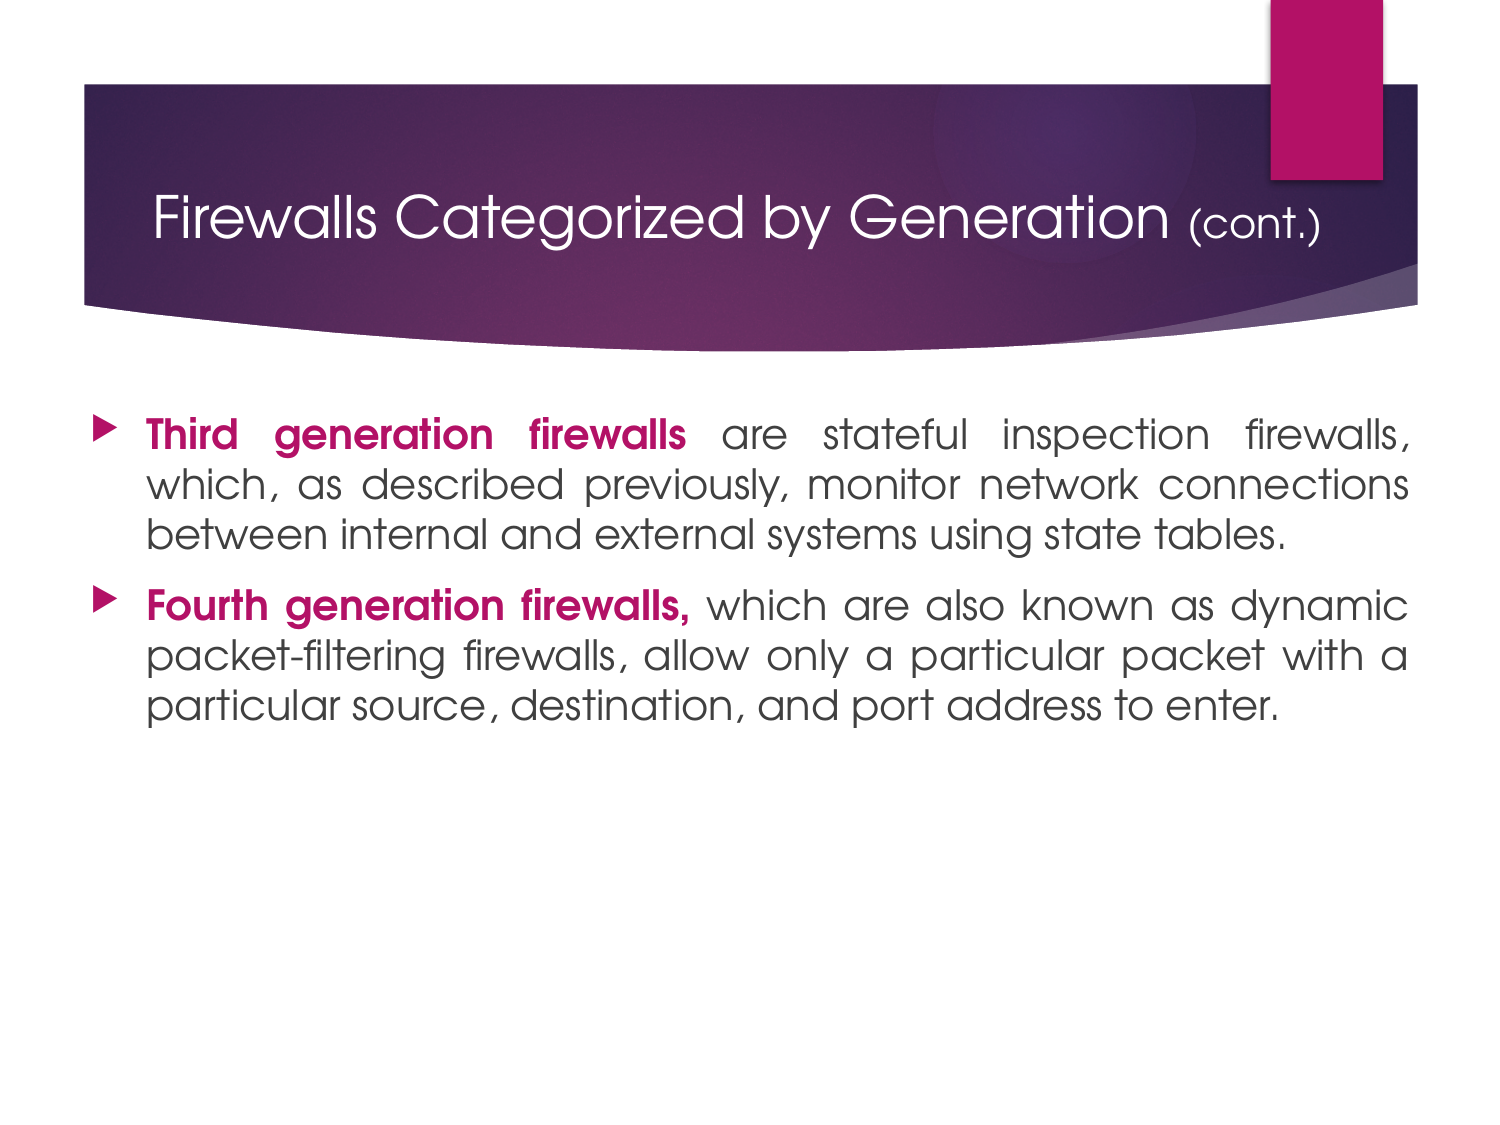

# Firewalls Categorized by Generation (cont.)
Third generation firewalls are stateful inspection firewalls, which, as described previously, monitor network connections between internal and external systems using state tables.
Fourth generation firewalls, which are also known as dynamic packet-filtering firewalls, allow only a particular packet with a particular source, destination, and port address to enter.